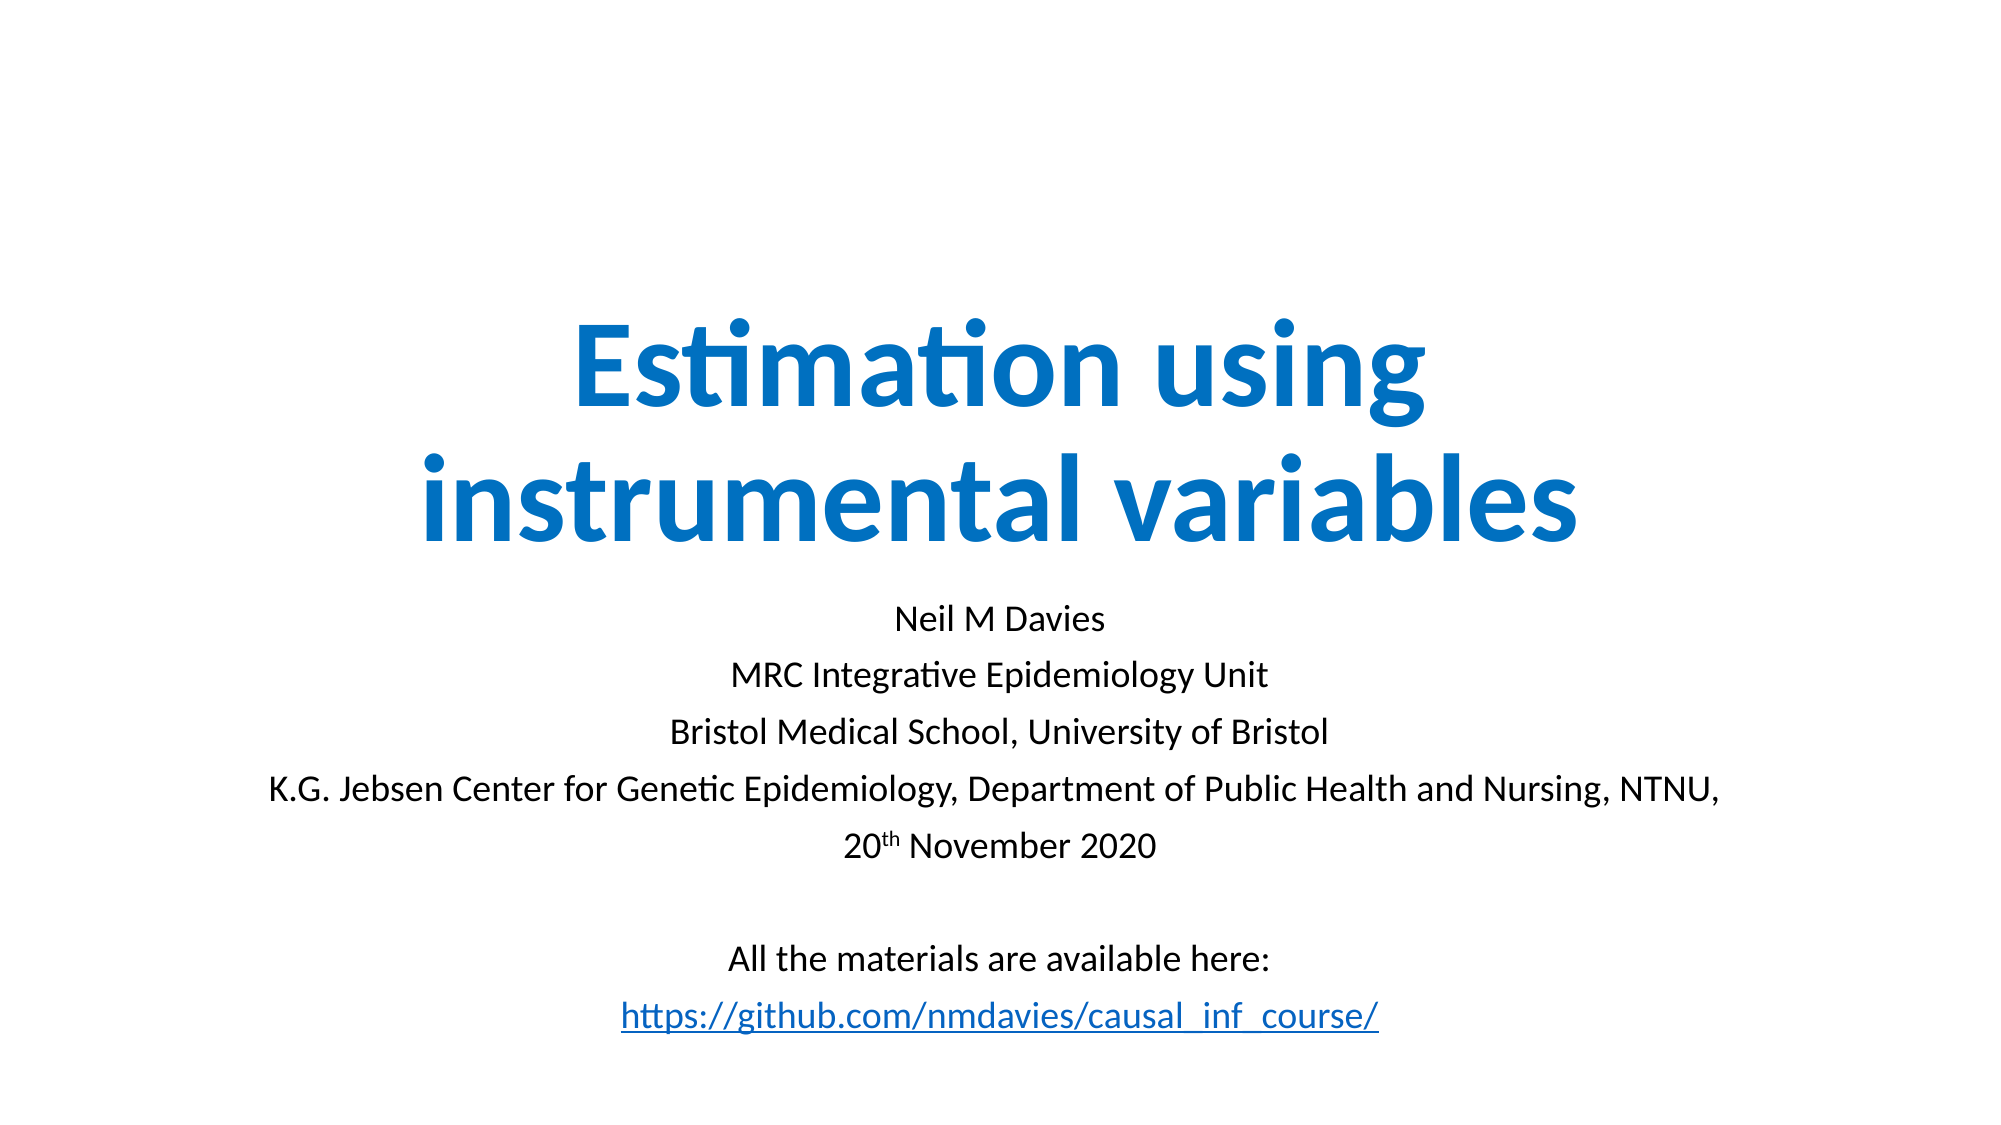

# Estimation using instrumental variables
Neil M Davies
MRC Integrative Epidemiology Unit
Bristol Medical School, University of Bristol
K.G. Jebsen Center for Genetic Epidemiology, Department of Public Health and Nursing, NTNU,
20th November 2020

All the materials are available here:
https://github.com/nmdavies/causal_inf_course/